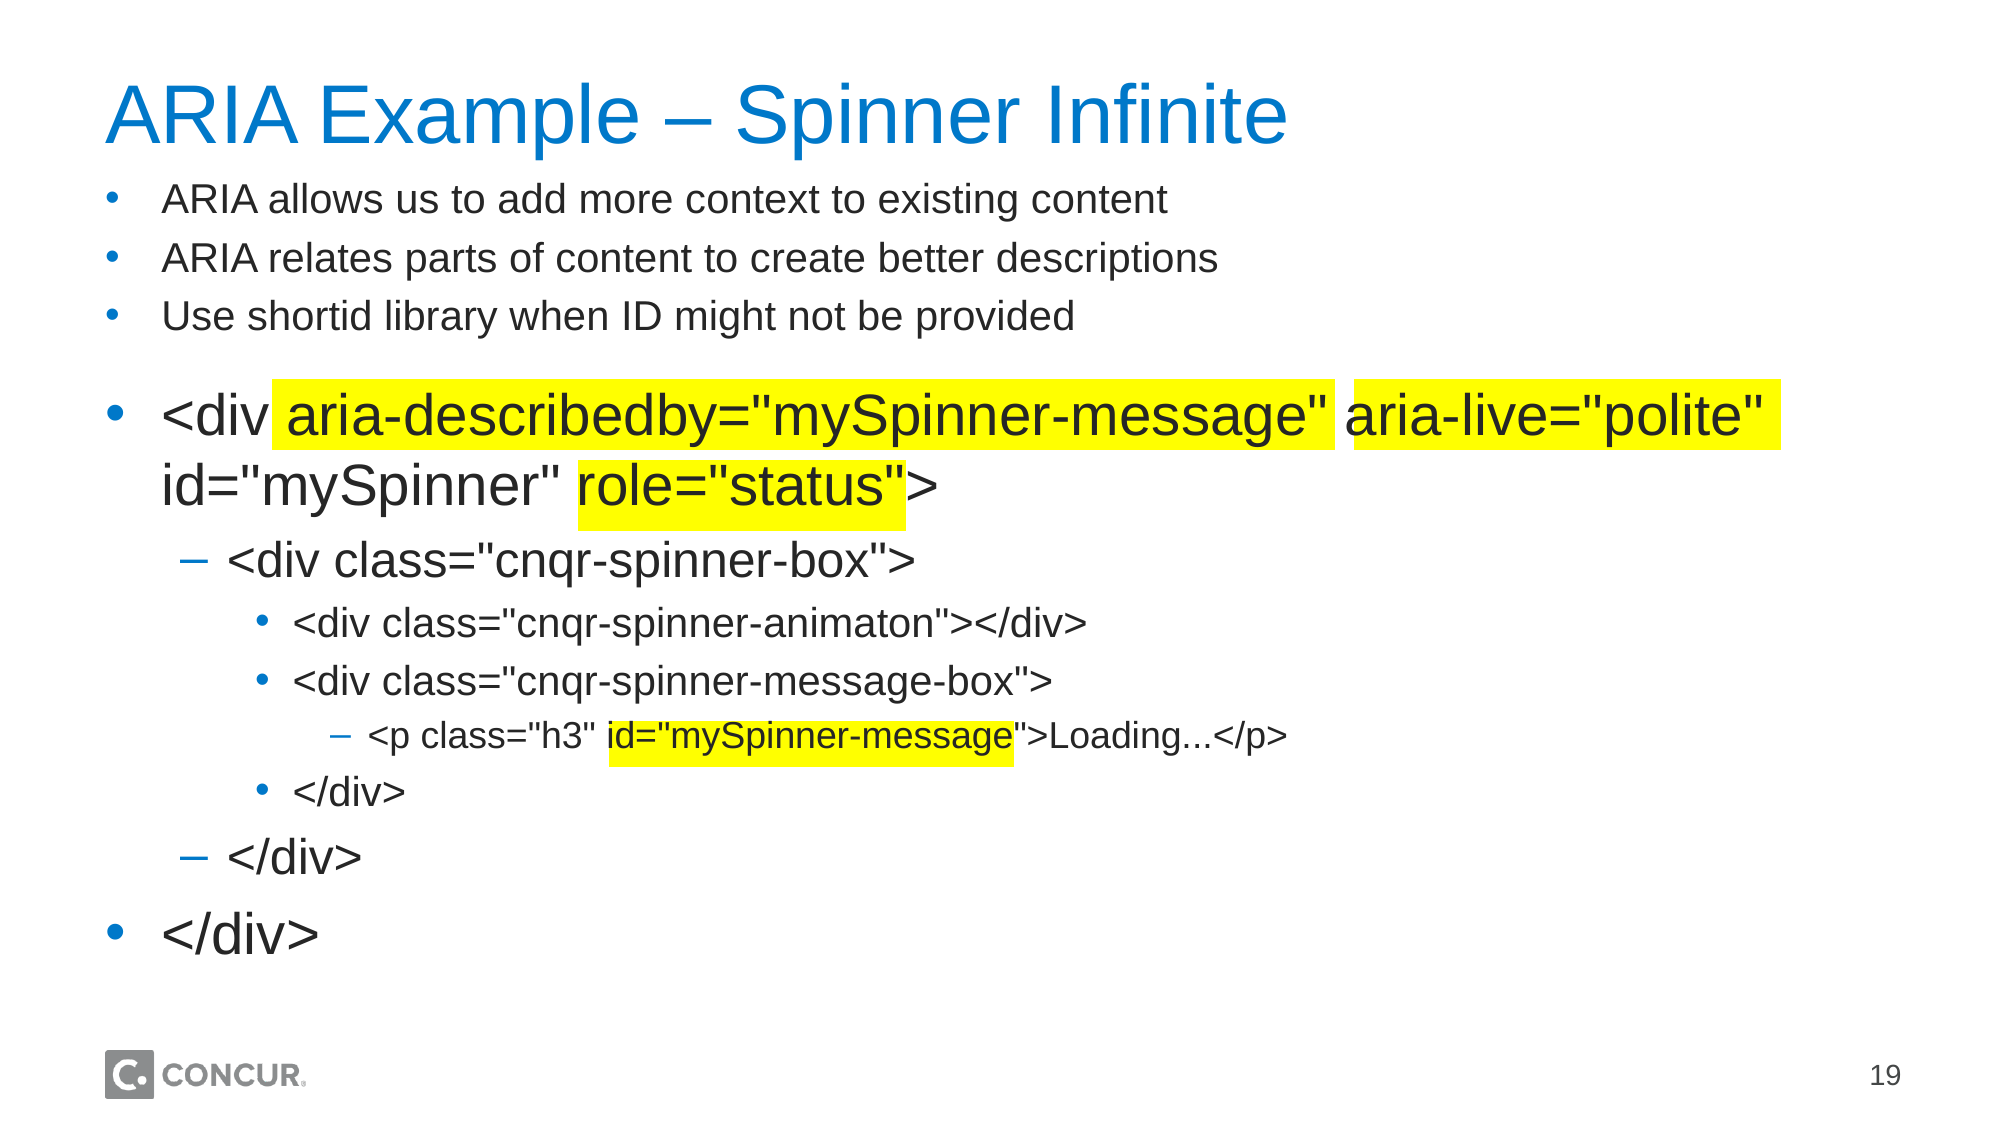

# ARIA Example – Spinner Infinite
ARIA allows us to add more context to existing content
ARIA relates parts of content to create better descriptions
Use shortid library when ID might not be provided
<div aria-describedby="mySpinner-message" aria-live="polite" id="mySpinner" role="status">
<div class="cnqr-spinner-box">
<div class="cnqr-spinner-animaton"></div>
<div class="cnqr-spinner-message-box">
<p class="h3" id="mySpinner-message">Loading...</p>
</div>
</div>
</div>